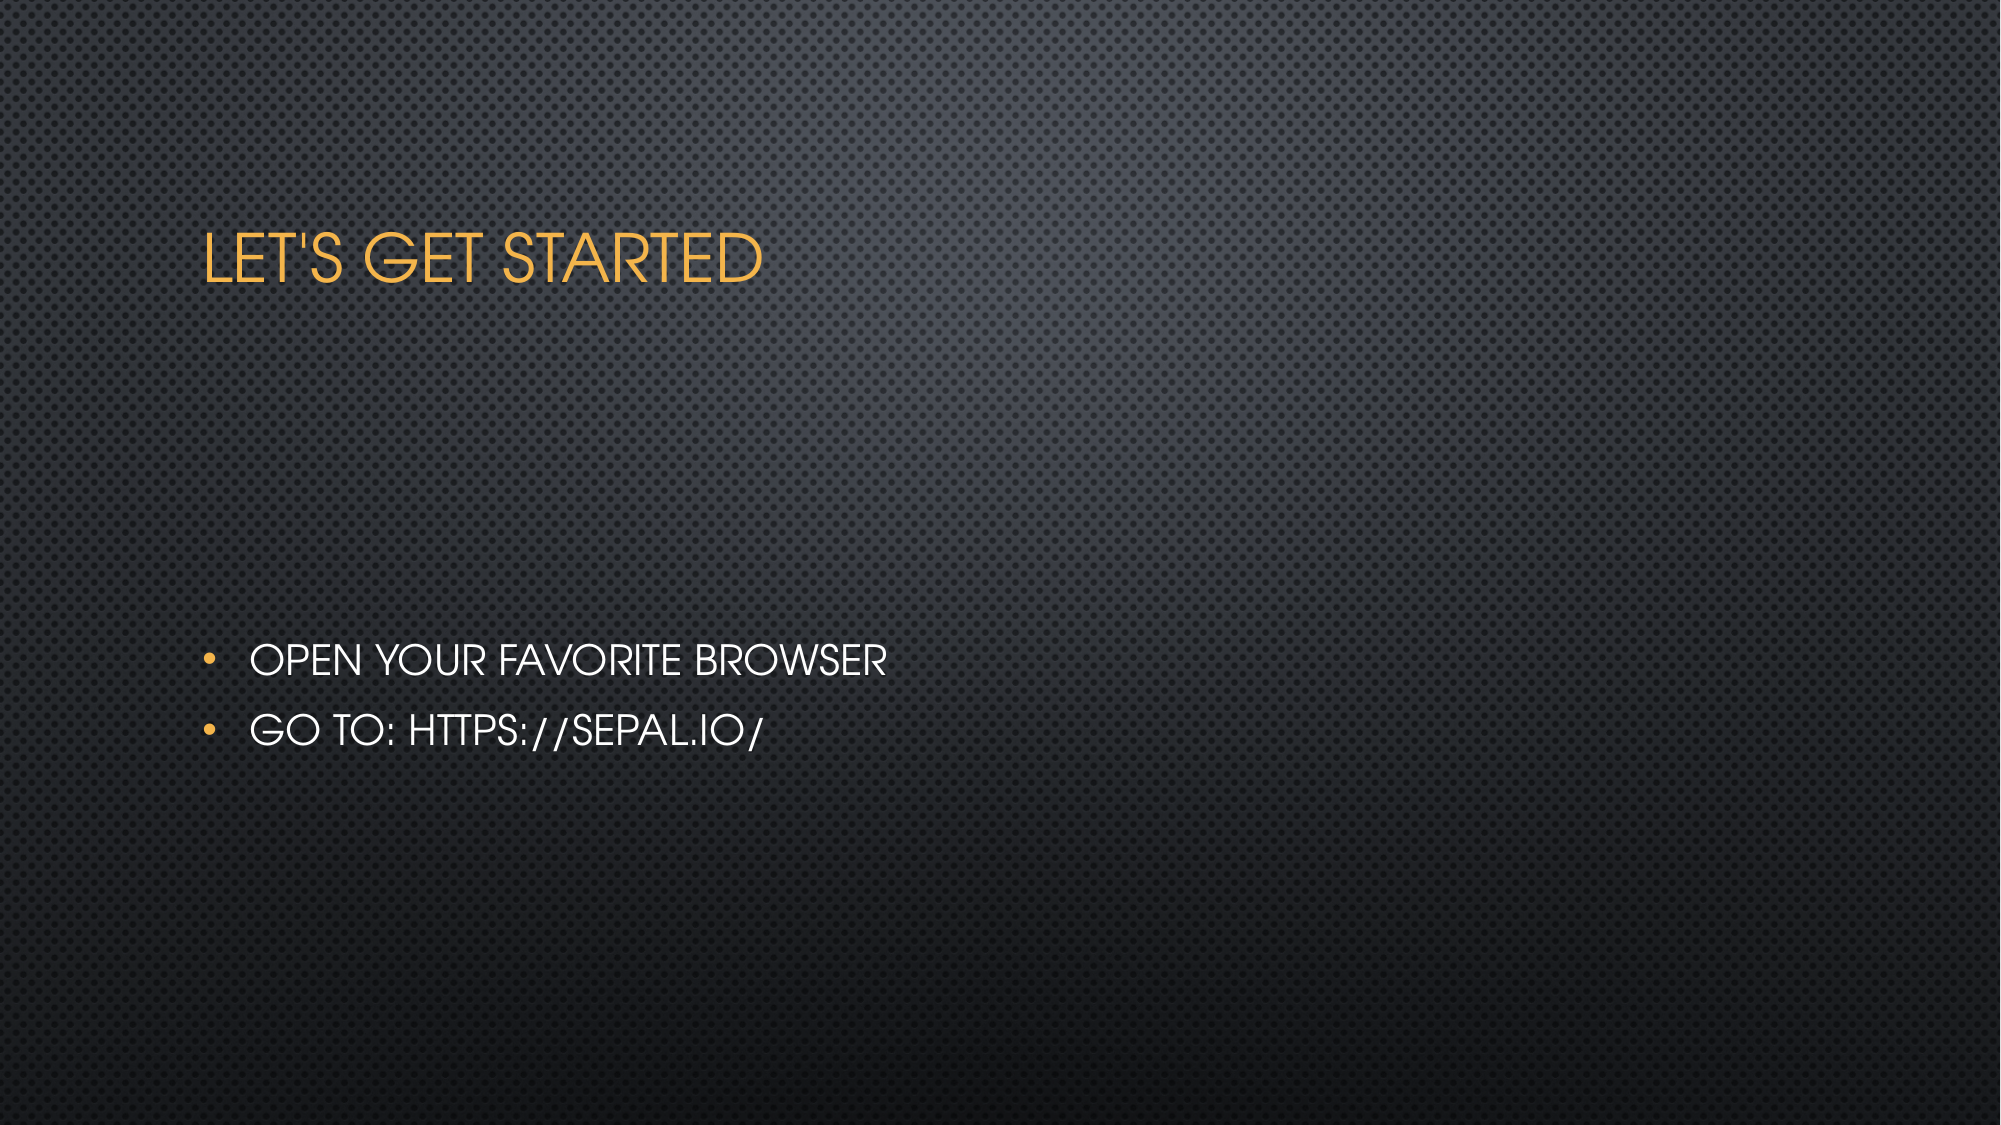

# Let's get started
Open your favorite browser
Go to: https://sepal.io/